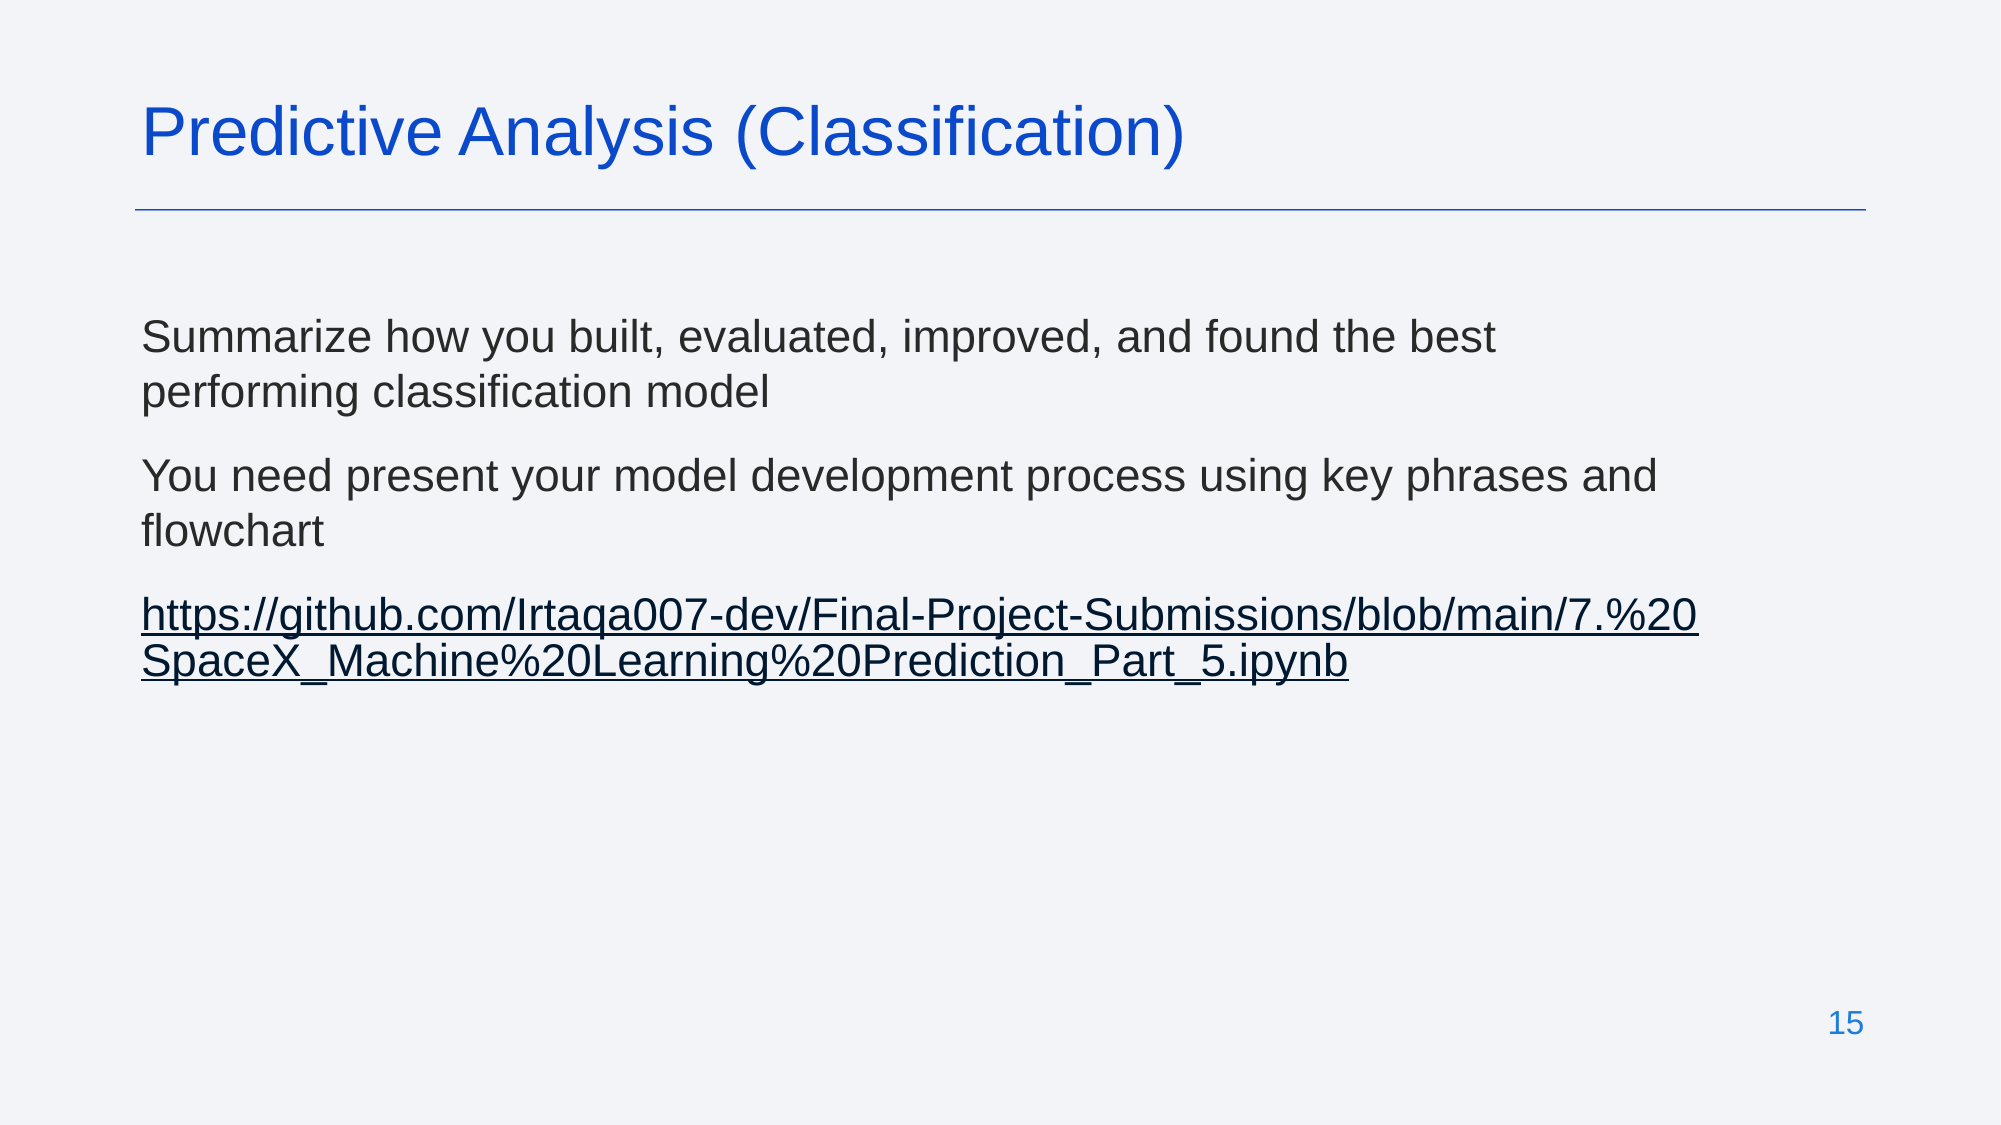

Predictive Analysis (Classification)
Summarize how you built, evaluated, improved, and found the best performing classification model
You need present your model development process using key phrases and flowchart
https://github.com/Irtaqa007-dev/Final-Project-Submissions/blob/main/7.%20SpaceX_Machine%20Learning%20Prediction_Part_5.ipynb
15